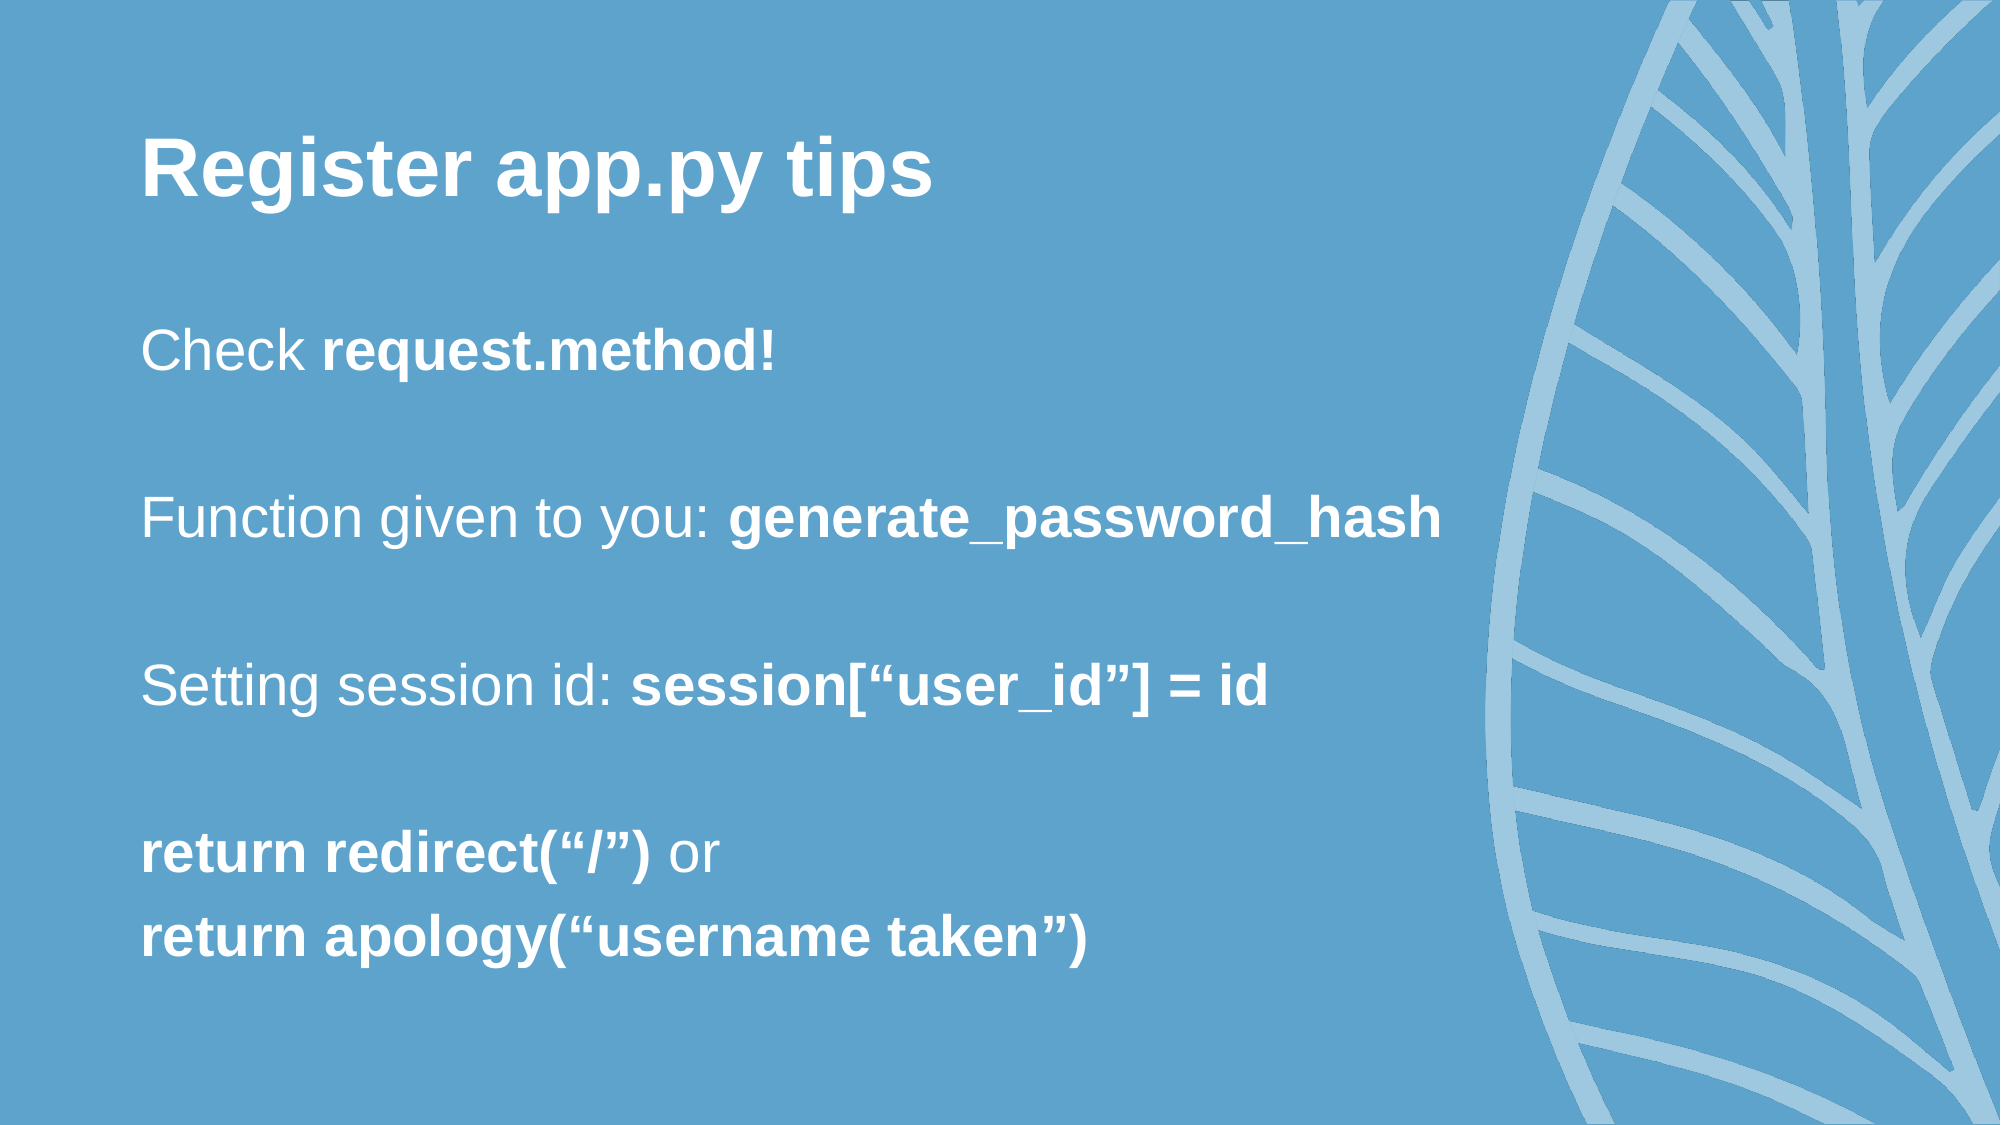

# Register app.py tips
Check request.method!

Function given to you: generate_password_hash

Setting session id: session[“user_id”] = id

return redirect(“/”) or
return apology(“username taken”)